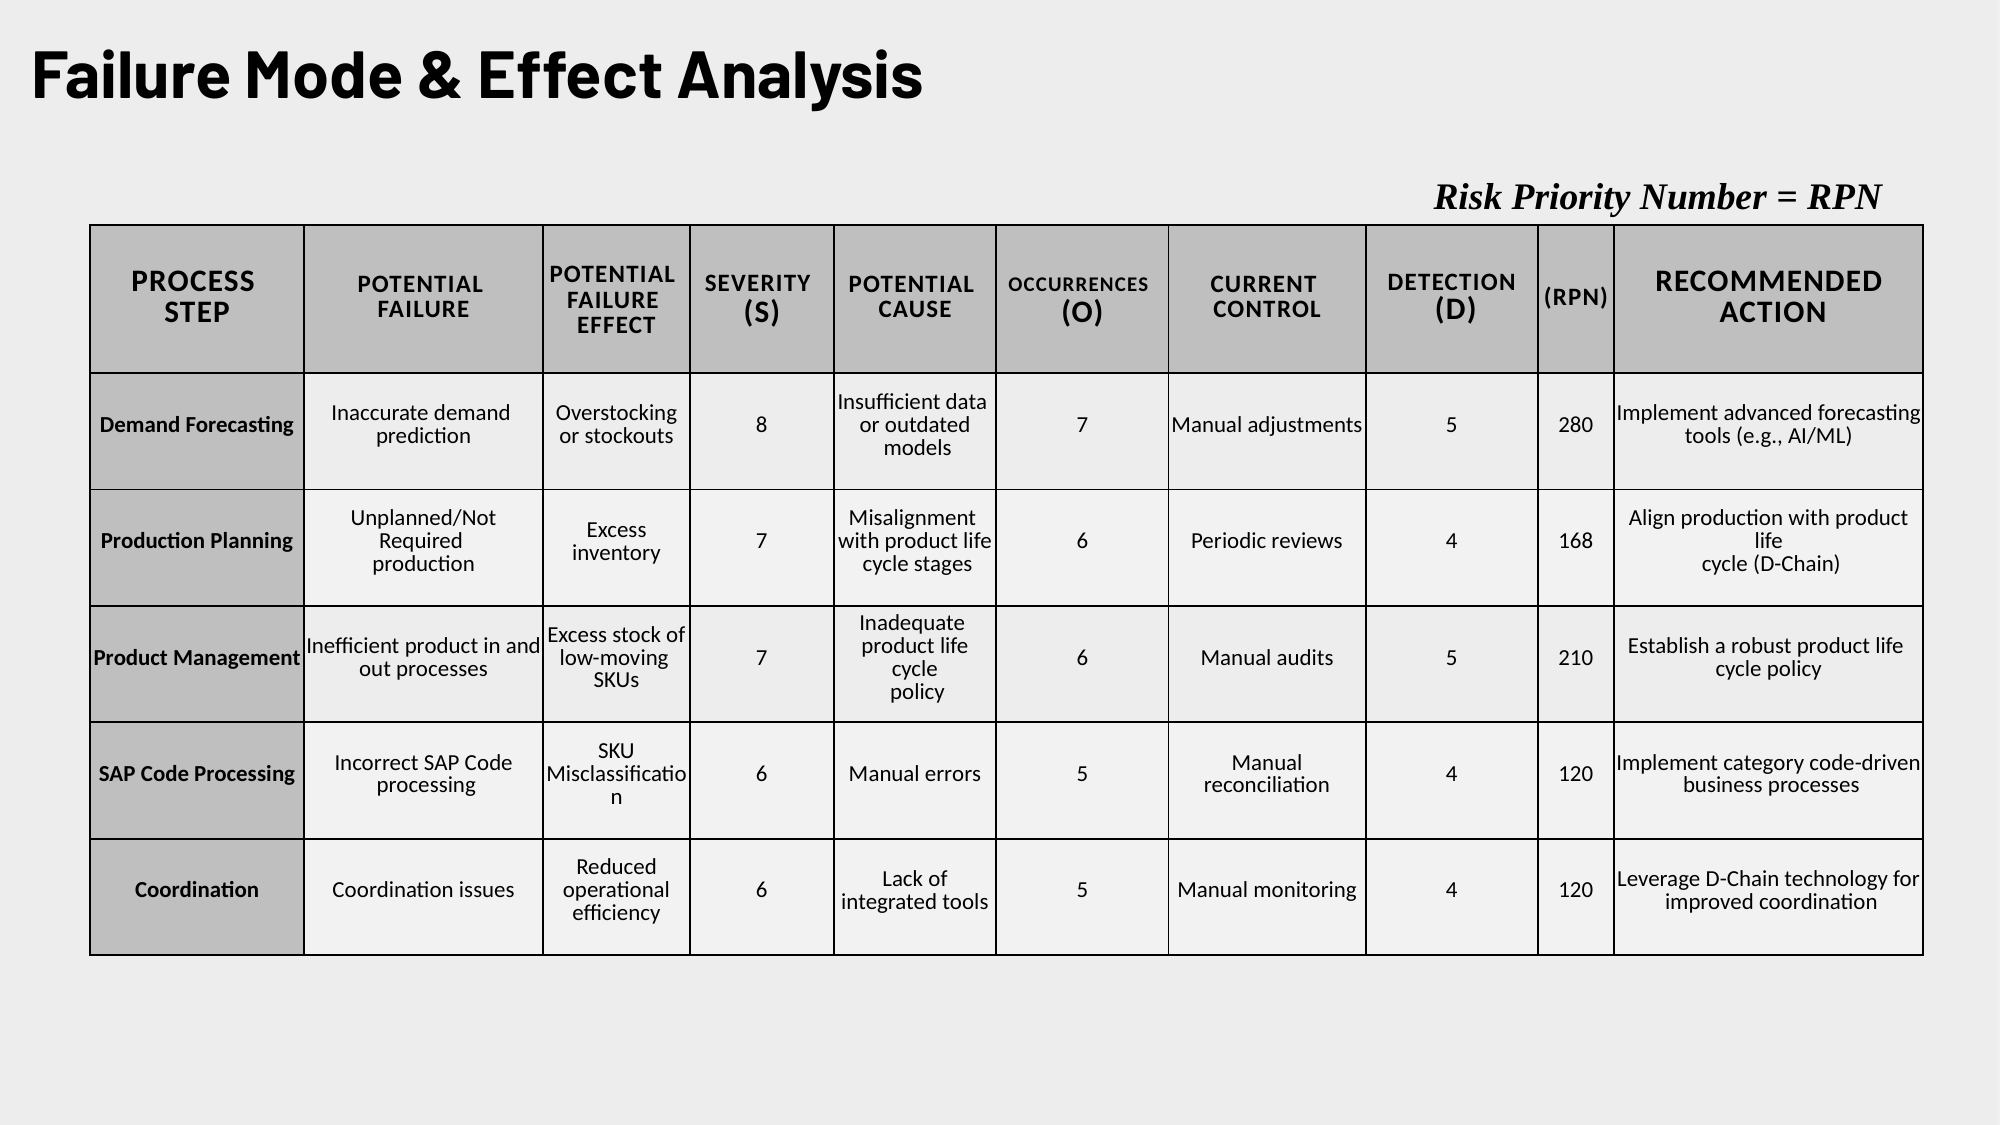

Failure Mode & Effect Analysis
Risk Priority Number = RPN
| Process Step | Potential Failure | Potential Failure Effect | Severity (S) | Potential Cause | Occurrences (O) | Current Control | Detection (D) | (RPN) | Recommended Action |
| --- | --- | --- | --- | --- | --- | --- | --- | --- | --- |
| Demand Forecasting | Inaccurate demand prediction | Overstocking or stockouts | 8 | Insufficient data or outdated models | 7 | Manual adjustments | 5 | 280 | Implement advanced forecasting tools (e.g., AI/ML) |
| Production Planning | Unplanned/Not Required production | Excess inventory | 7 | Misalignment with product life cycle stages | 6 | Periodic reviews | 4 | 168 | Align production with product life cycle (D-Chain) |
| Product Management | Inefficient product in and out processes | Excess stock of low-moving SKUs | 7 | Inadequate product life cycle policy | 6 | Manual audits | 5 | 210 | Establish a robust product life cycle policy |
| SAP Code Processing | Incorrect SAP Code processing | SKU Misclassification | 6 | Manual errors | 5 | Manual reconciliation | 4 | 120 | Implement category code-driven business processes |
| Coordination | Coordination issues | Reduced operational efficiency | 6 | Lack of integrated tools | 5 | Manual monitoring | 4 | 120 | Leverage D-Chain technology for improved coordination |